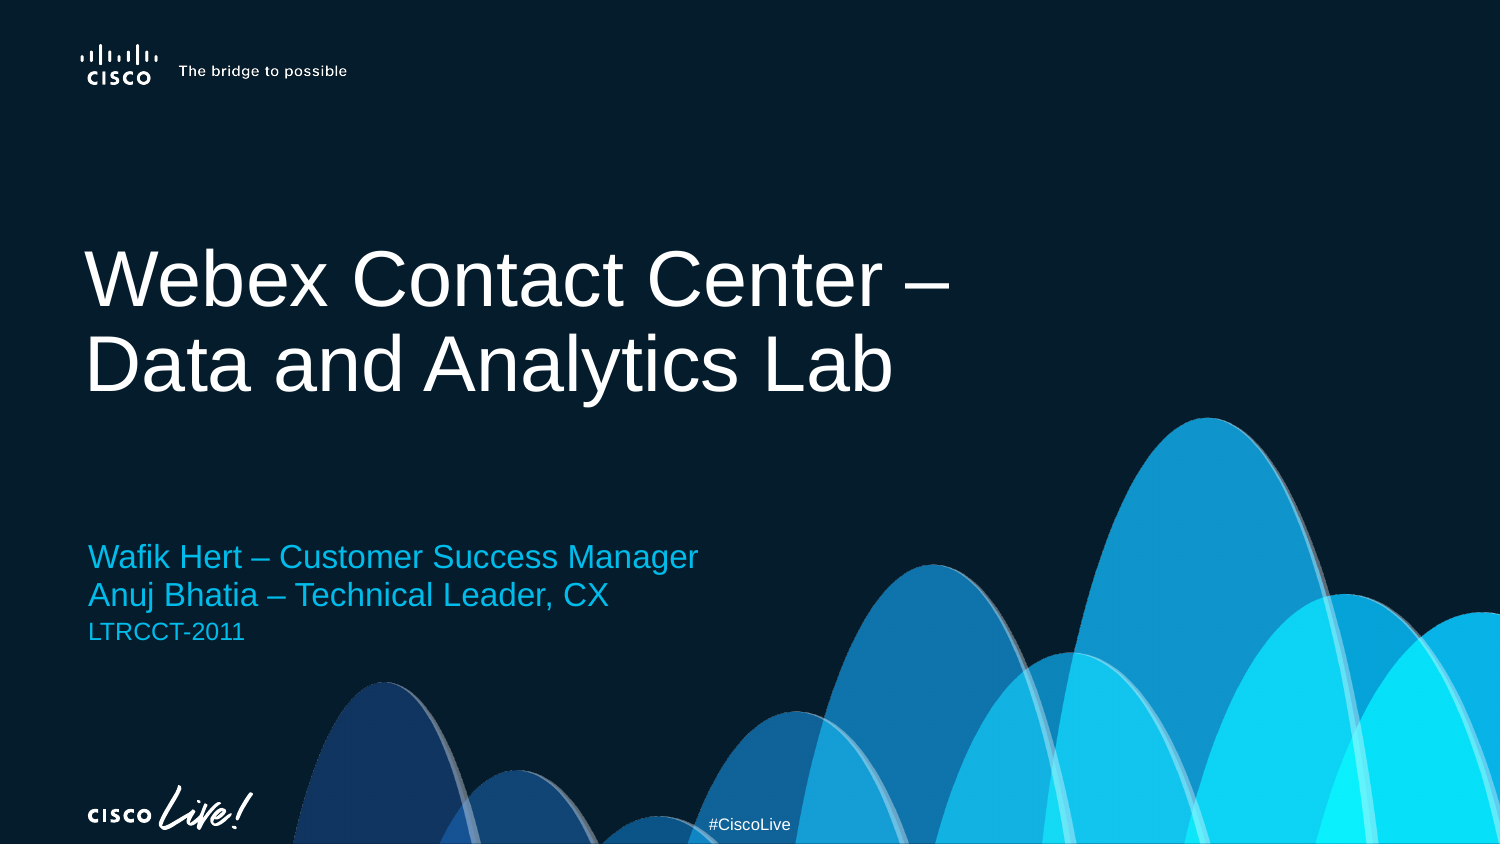

# Webex Contact Center – Data and Analytics Lab
Wafik Hert – Customer Success Manager
Anuj Bhatia – Technical Leader, CX
LTRCCT-2011